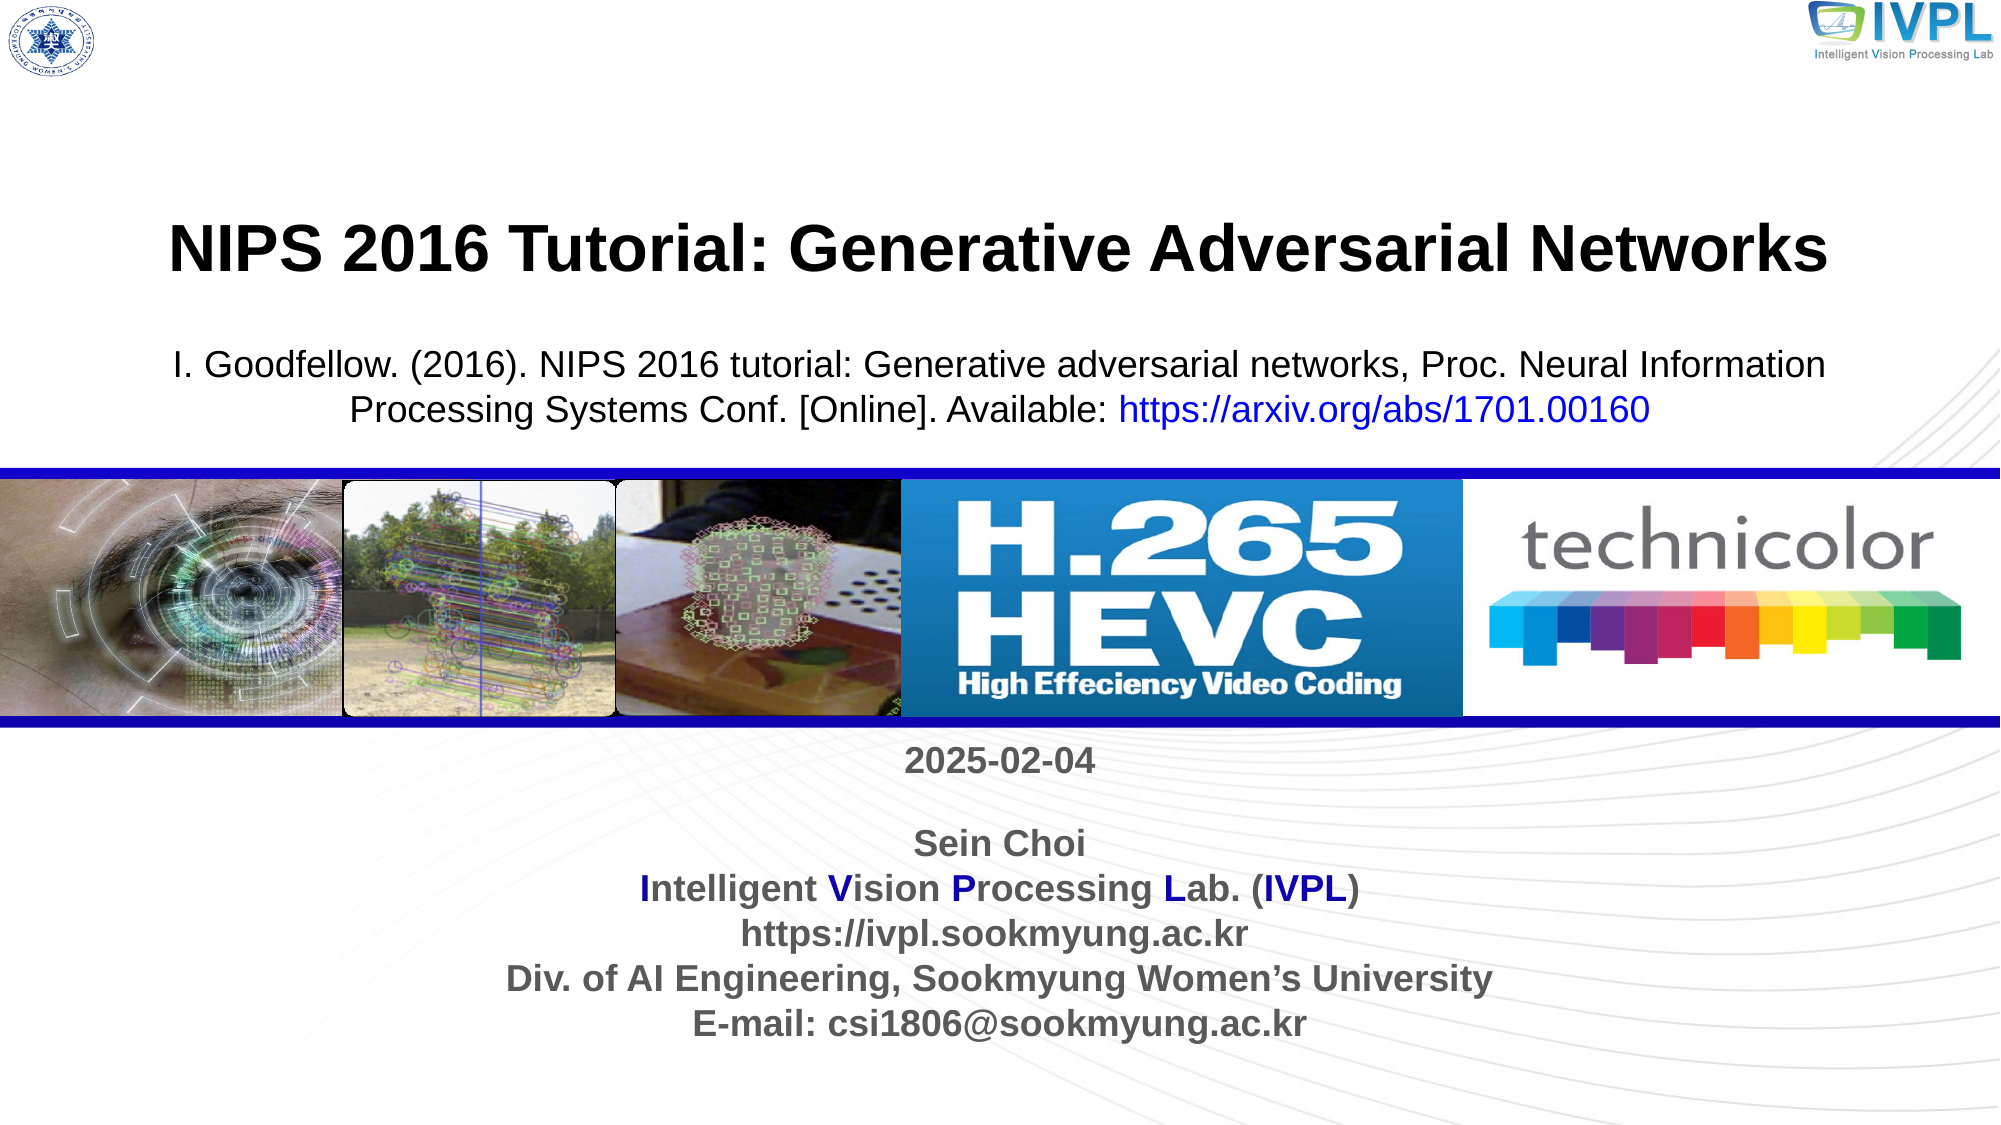

NIPS 2016 Tutorial: Generative Adversarial Networks
I. Goodfellow. (2016). NIPS 2016 tutorial: Generative adversarial networks, Proc. Neural Information Processing Systems Conf. [Online]. Available: https://arxiv.org/abs/1701.00160
2025-02-04
Sein Choi
Intelligent Vision Processing Lab. (IVPL)
https://ivpl.sookmyung.ac.kr
Div. of AI Engineering, Sookmyung Women’s University
E-mail: csi1806@sookmyung.ac.kr